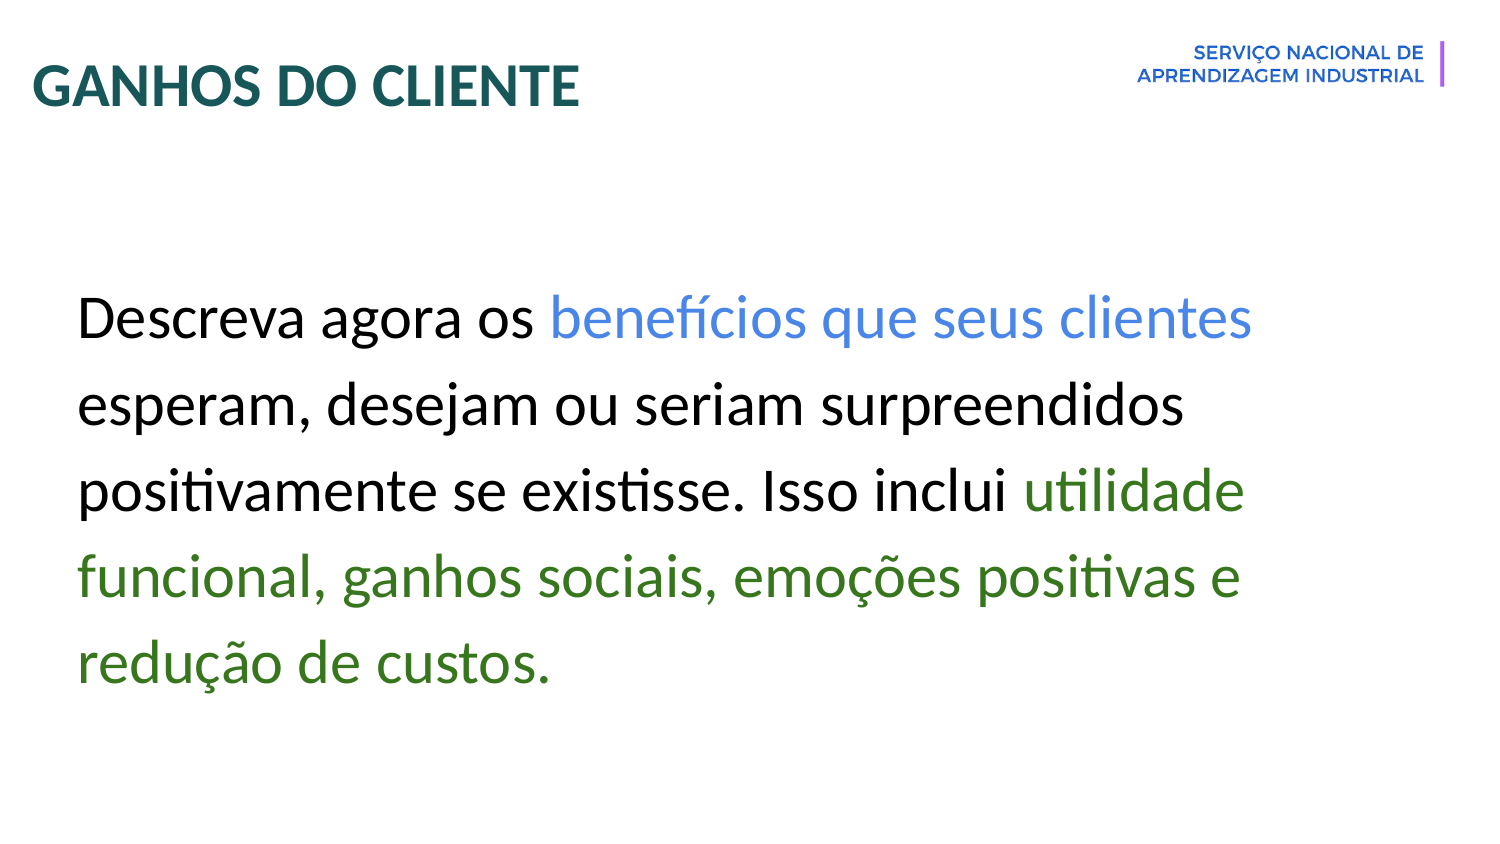

# GANHOS DO CLIENTE
Descreva agora os benefícios que seus clientes esperam, desejam ou seriam surpreendidos positivamente se existisse. Isso inclui utilidade funcional, ganhos sociais, emoções positivas e redução de custos.